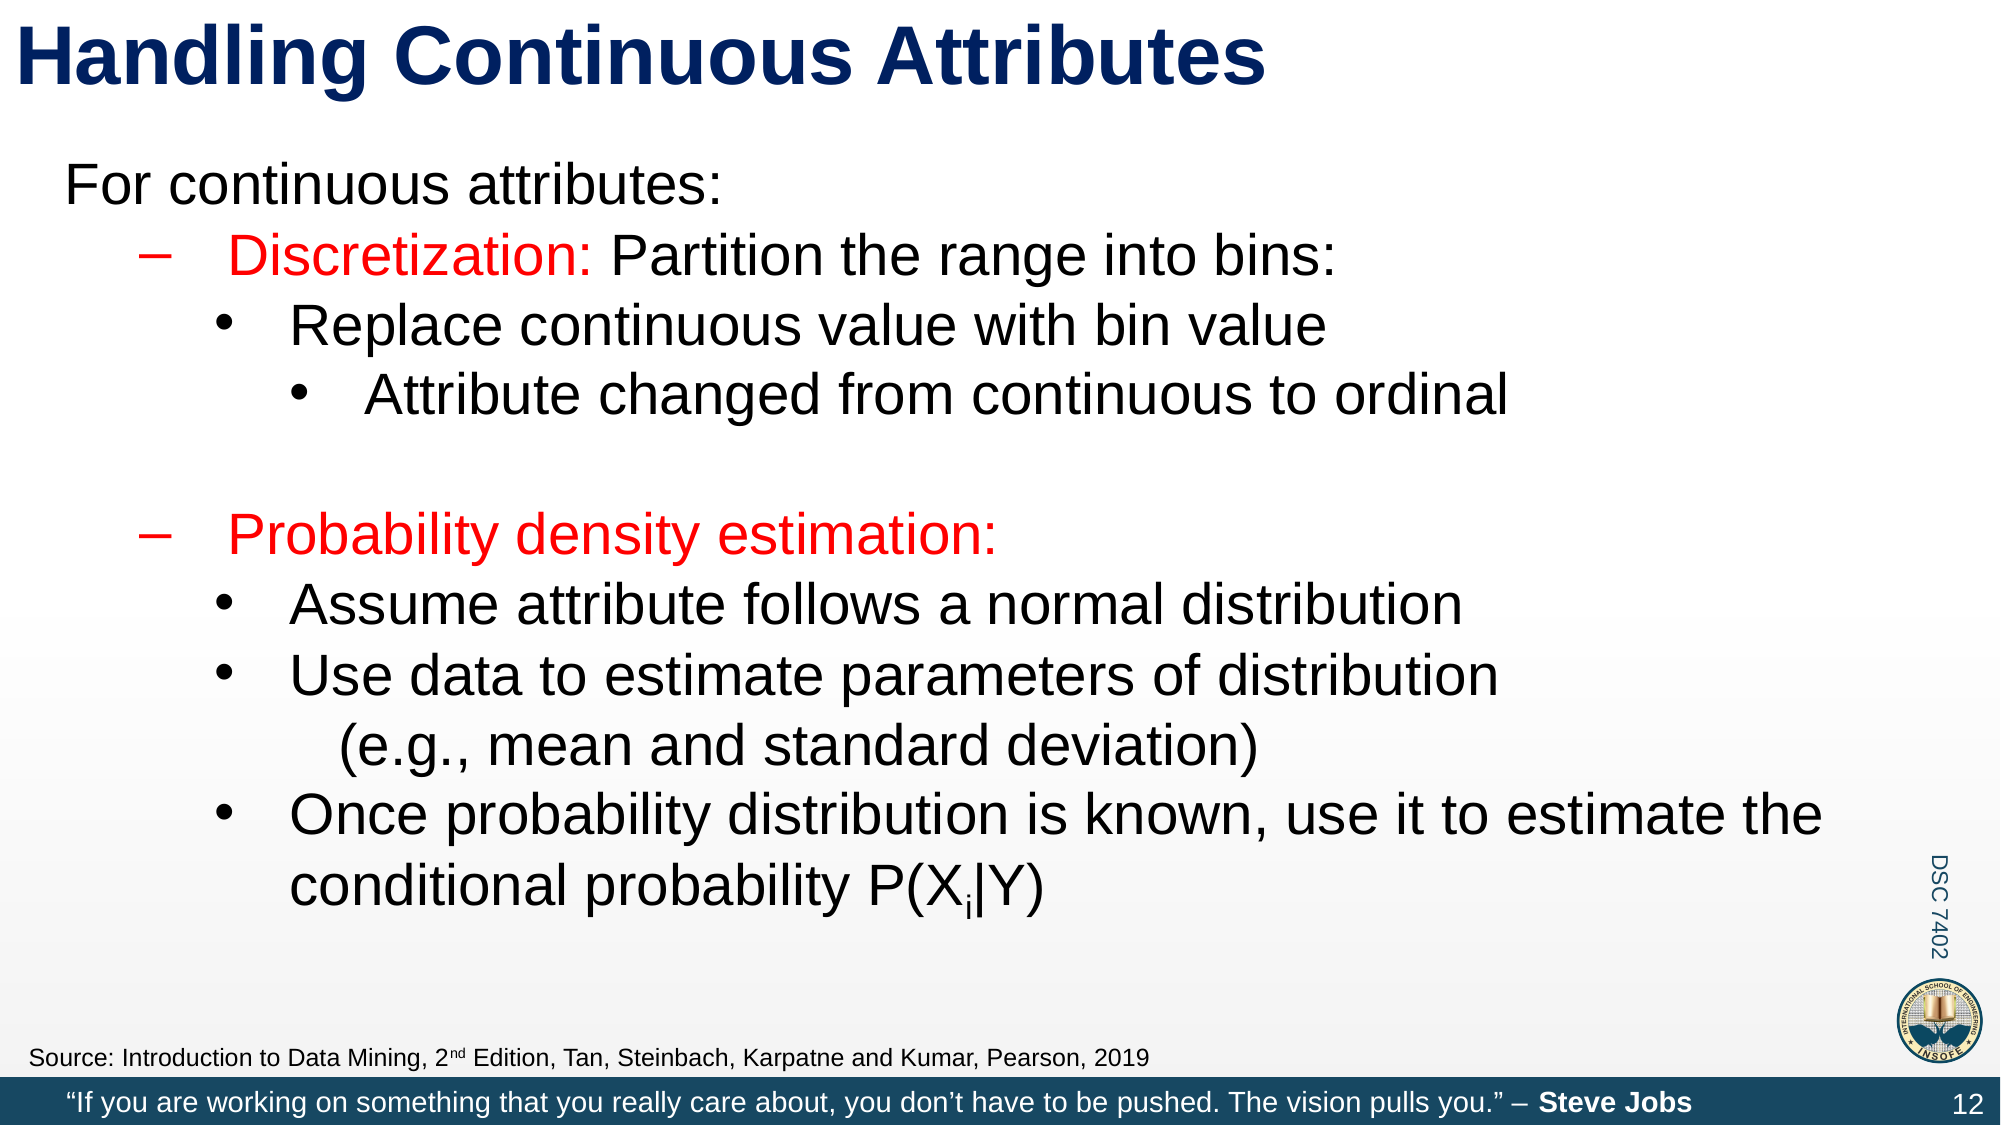

# Handling Continuous Attributes
For continuous attributes:
Discretization: Partition the range into bins:
Replace continuous value with bin value
Attribute changed from continuous to ordinal

Probability density estimation:
Assume attribute follows a normal distribution
Use data to estimate parameters of distribution
   (e.g., mean and standard deviation)
Once probability distribution is known, use it to estimate the conditional probability P(Xi|Y)
Source: Introduction to Data Mining, 2nd Edition, Tan, Steinbach, Karpatne and Kumar, Pearson, 2019
12
“If you are working on something that you really care about, you don’t have to be pushed. The vision pulls you.” – Steve Jobs